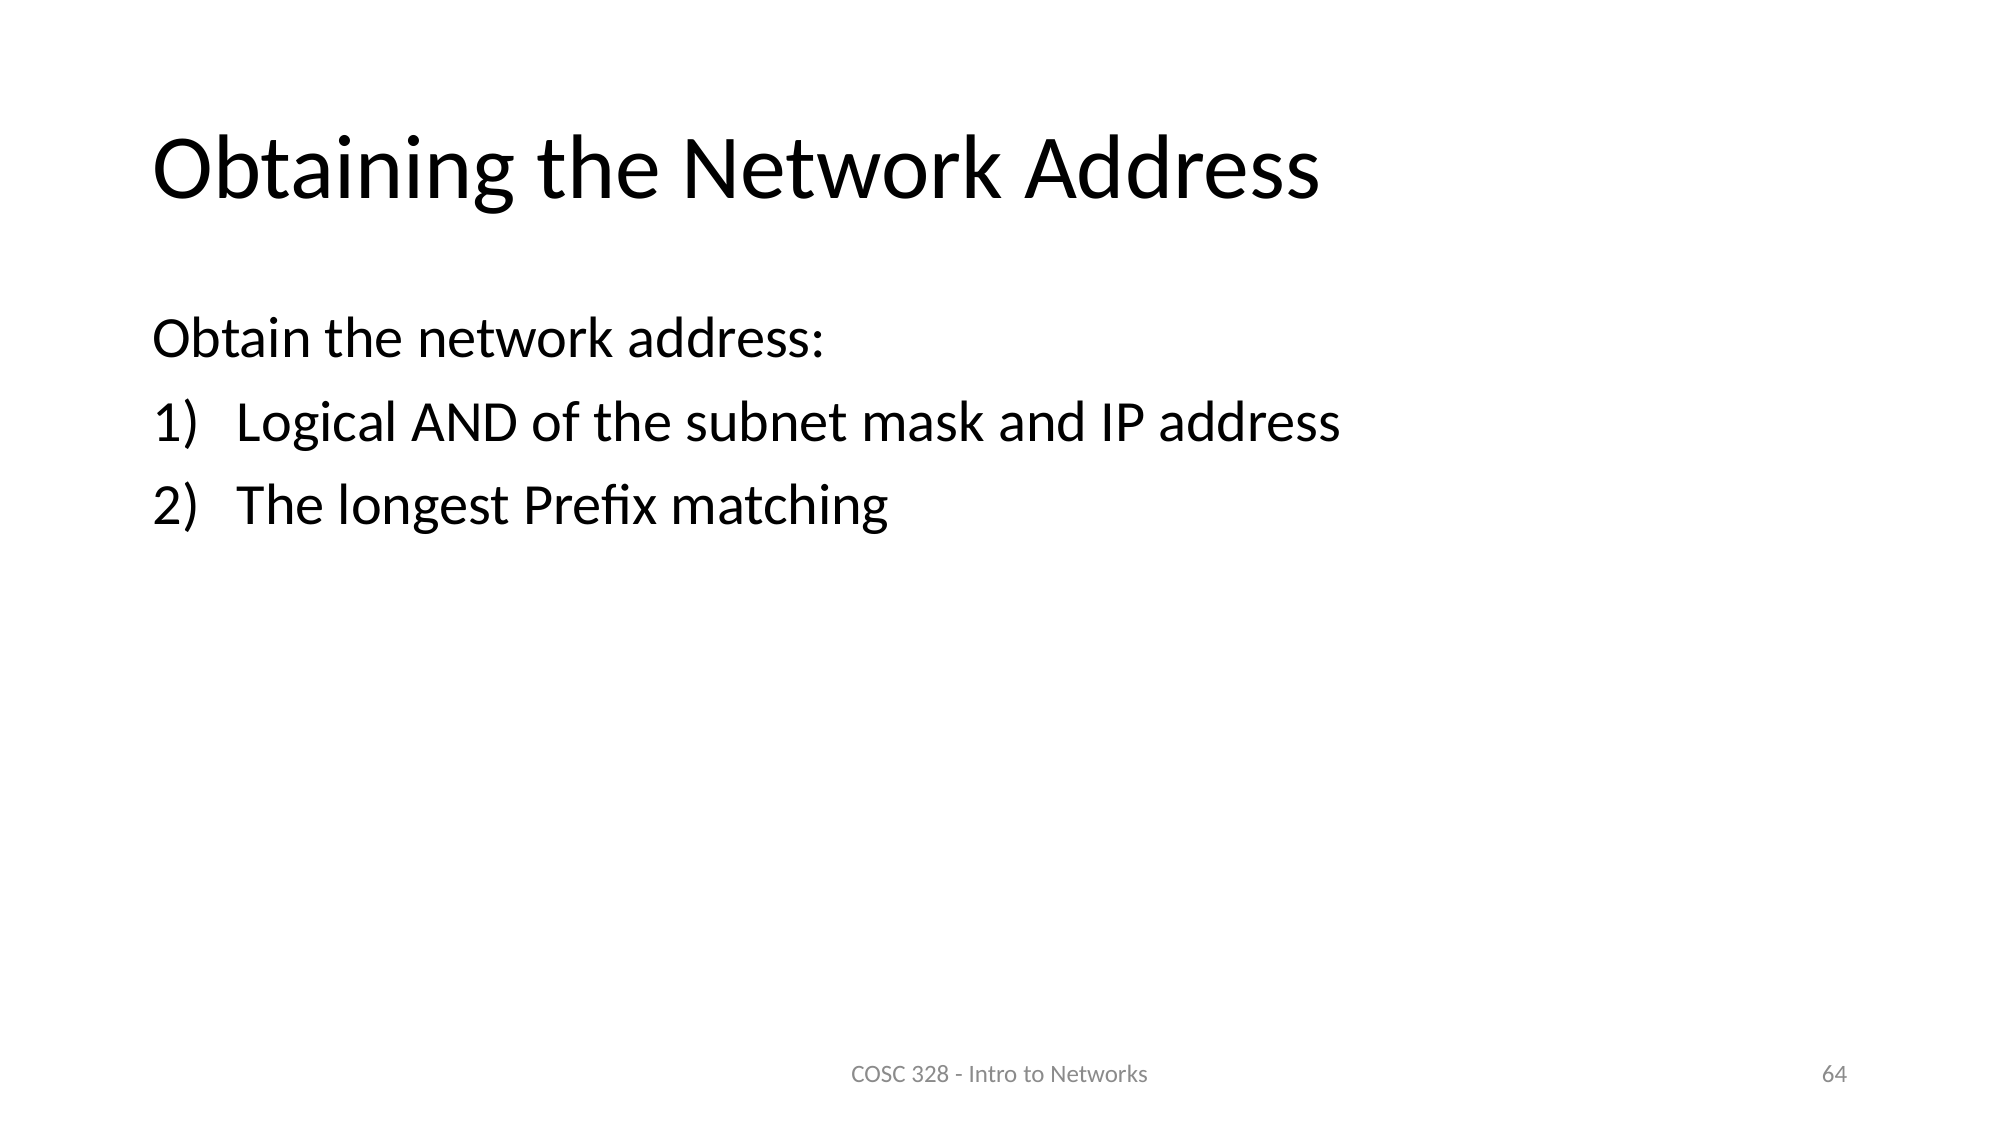

# Obtaining the Network Address
Obtain the network address:
Logical AND of the subnet mask and IP address
The longest Prefix matching

COSC 328 - Intro to Networks
64